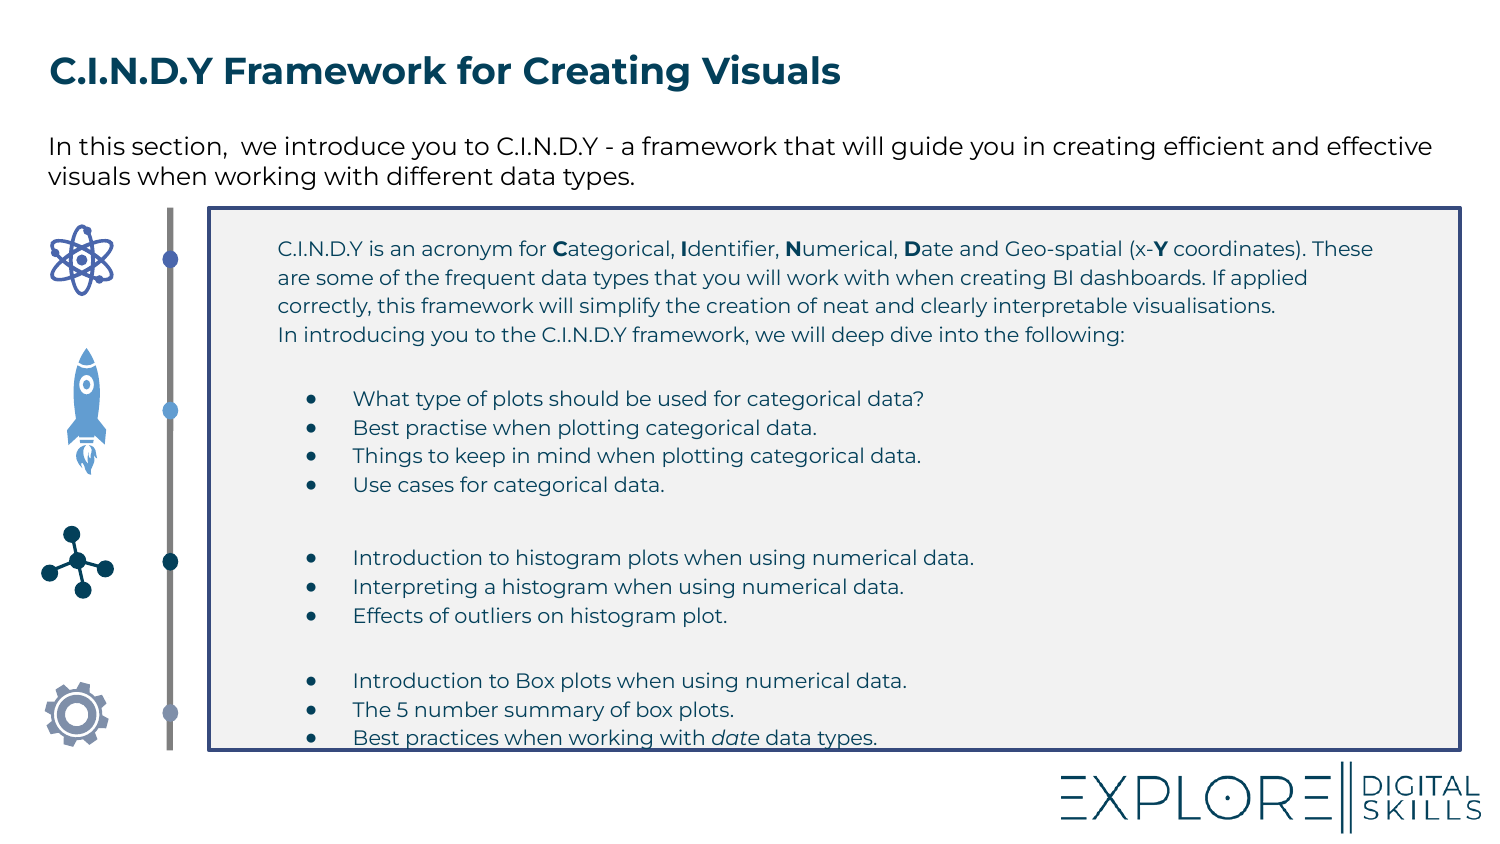

# C.I.N.D.Y Framework for Creating Visuals
In this section,  we introduce you to C.I.N.D.Y - a framework that will guide you in creating efficient and effective visuals when working with different data types.

C.I.N.D.Y is an acronym for Categorical, Identifier, Numerical, Date and Geo-spatial (x-Y coordinates). These are some of the frequent data types that you will work with when creating BI dashboards. If applied correctly, this framework will simplify the creation of neat and clearly interpretable visualisations.
In introducing you to the C.I.N.D.Y framework, we will deep dive into the following:

What type of plots should be used for categorical data?
Best practise when plotting categorical data.
Things to keep in mind when plotting categorical data.
Use cases for categorical data.

Introduction to histogram plots when using numerical data.
Interpreting a histogram when using numerical data.
Effects of outliers on histogram plot.

Introduction to Box plots when using numerical data.
The 5 number summary of box plots.
Best practices when working with date data types.